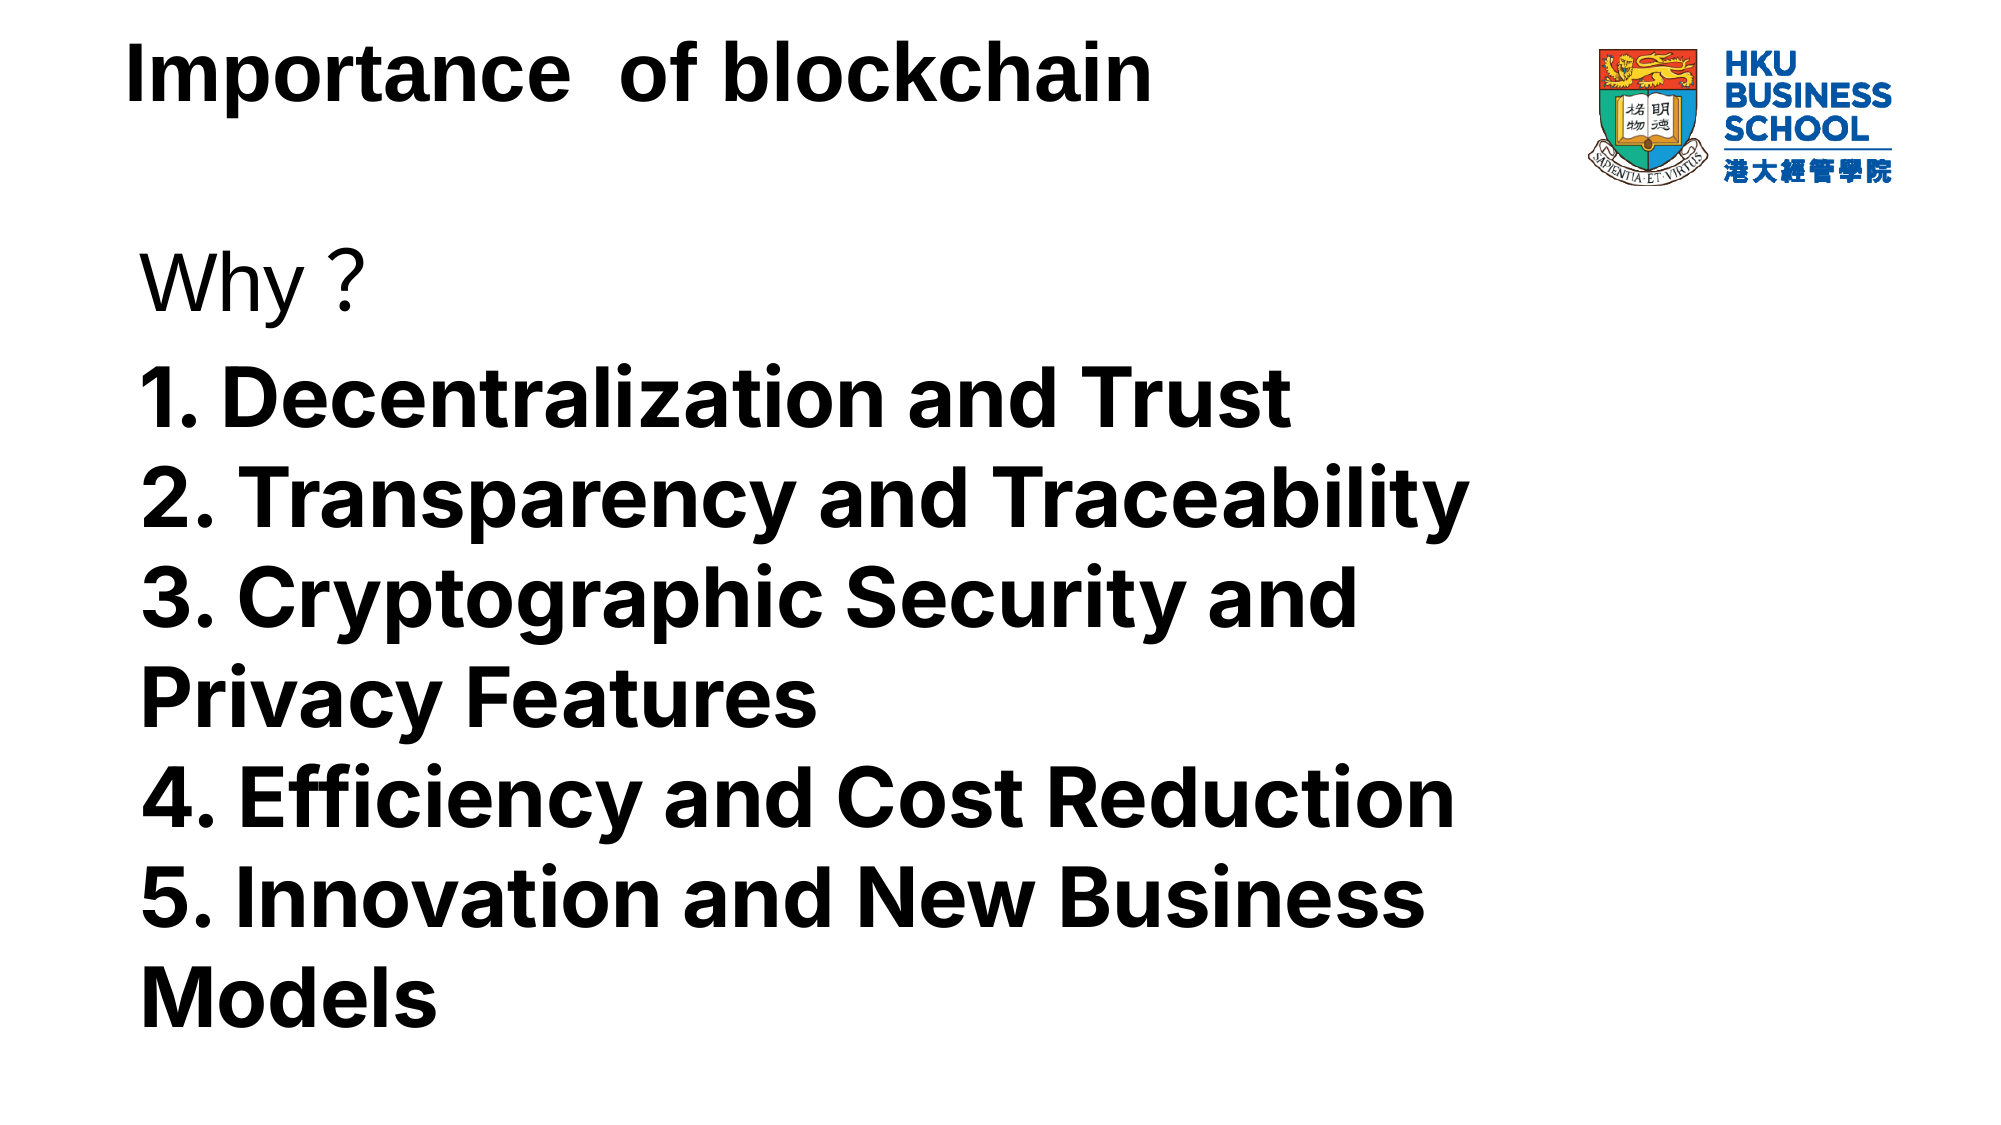

# Importance  of blockchain
Why？
1. Decentralization and Trust
2. Transparency and Traceability
3. Cryptographic Security and Privacy Features
4. Efficiency and Cost Reduction
5. Innovation and New Business Models